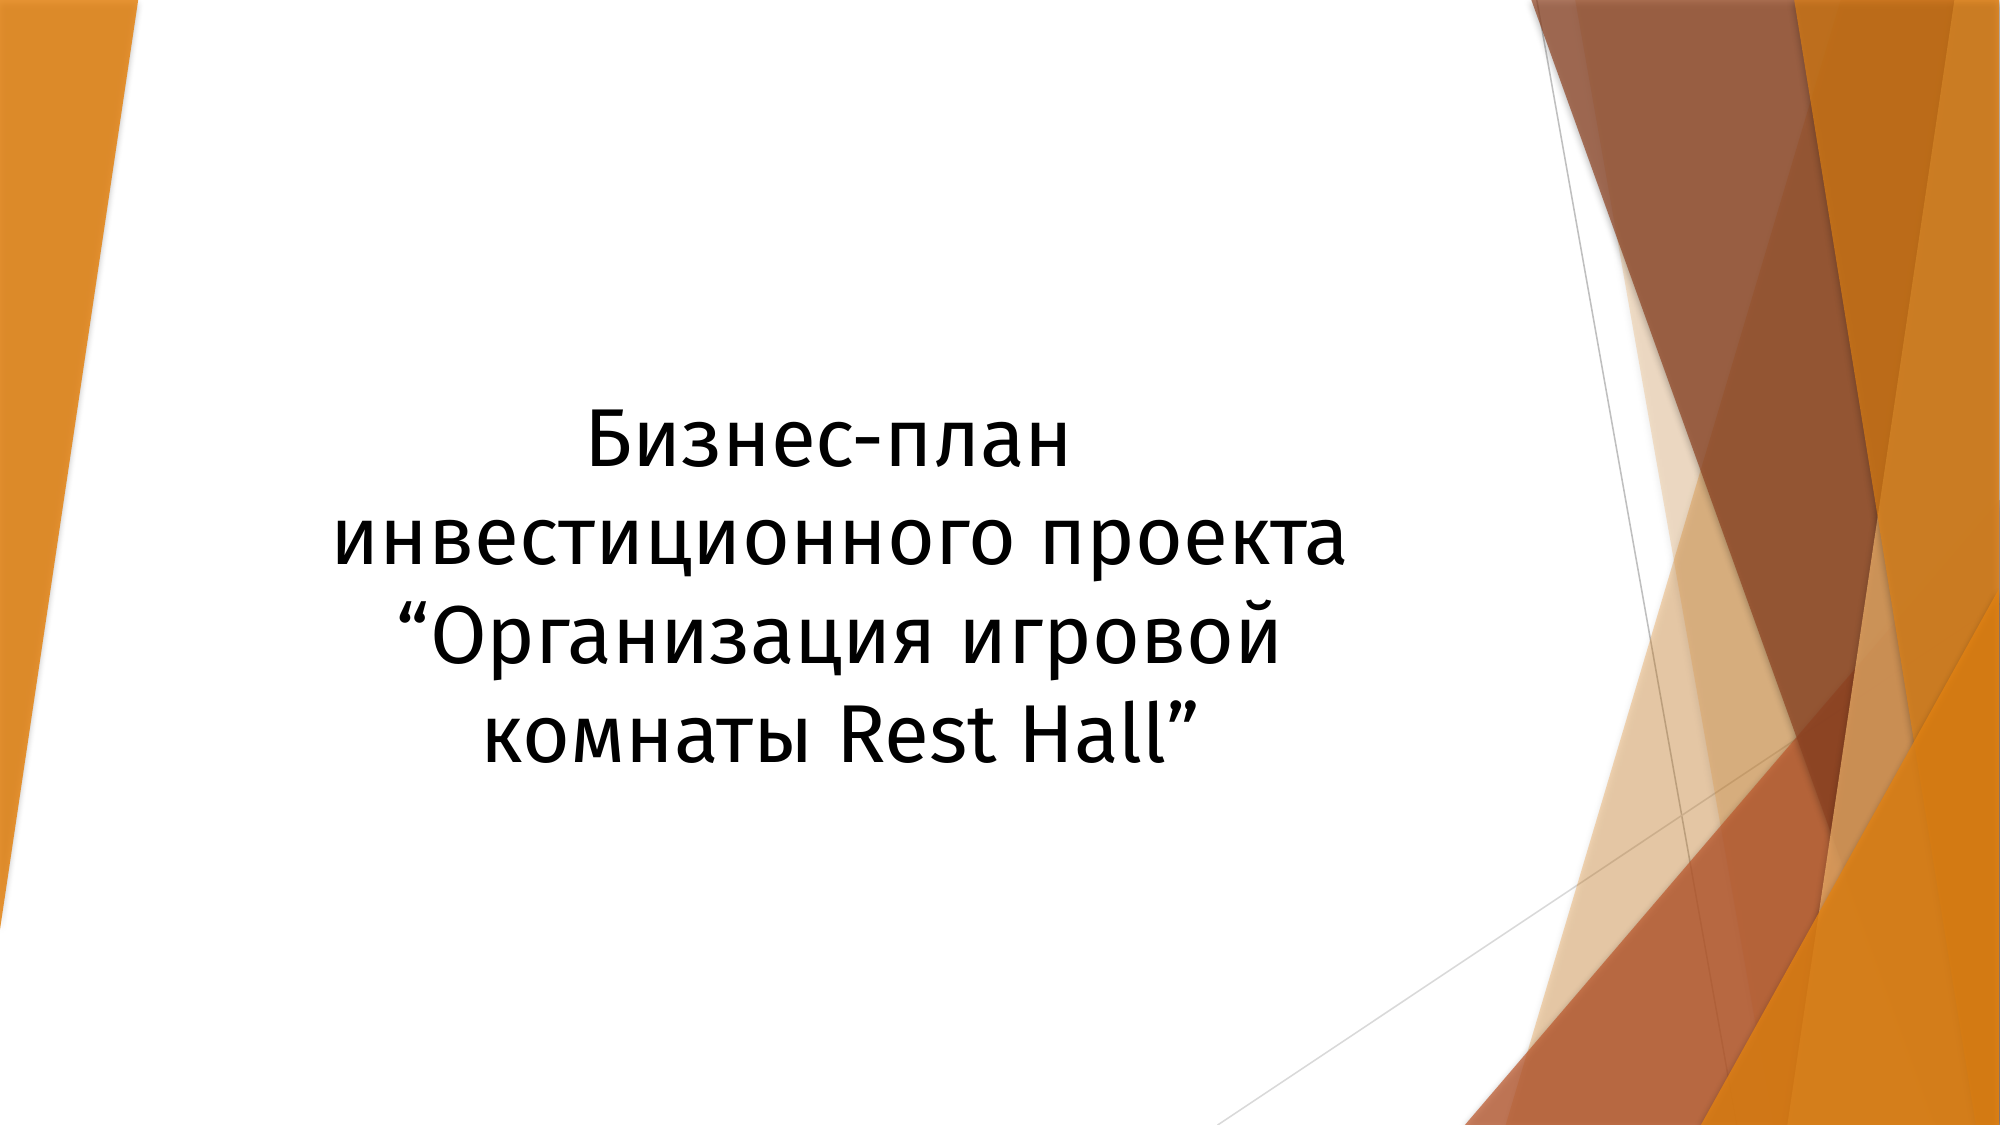

# Бизнес-план инвестиционного проекта “Организация игровой комнаты Rest Hall”